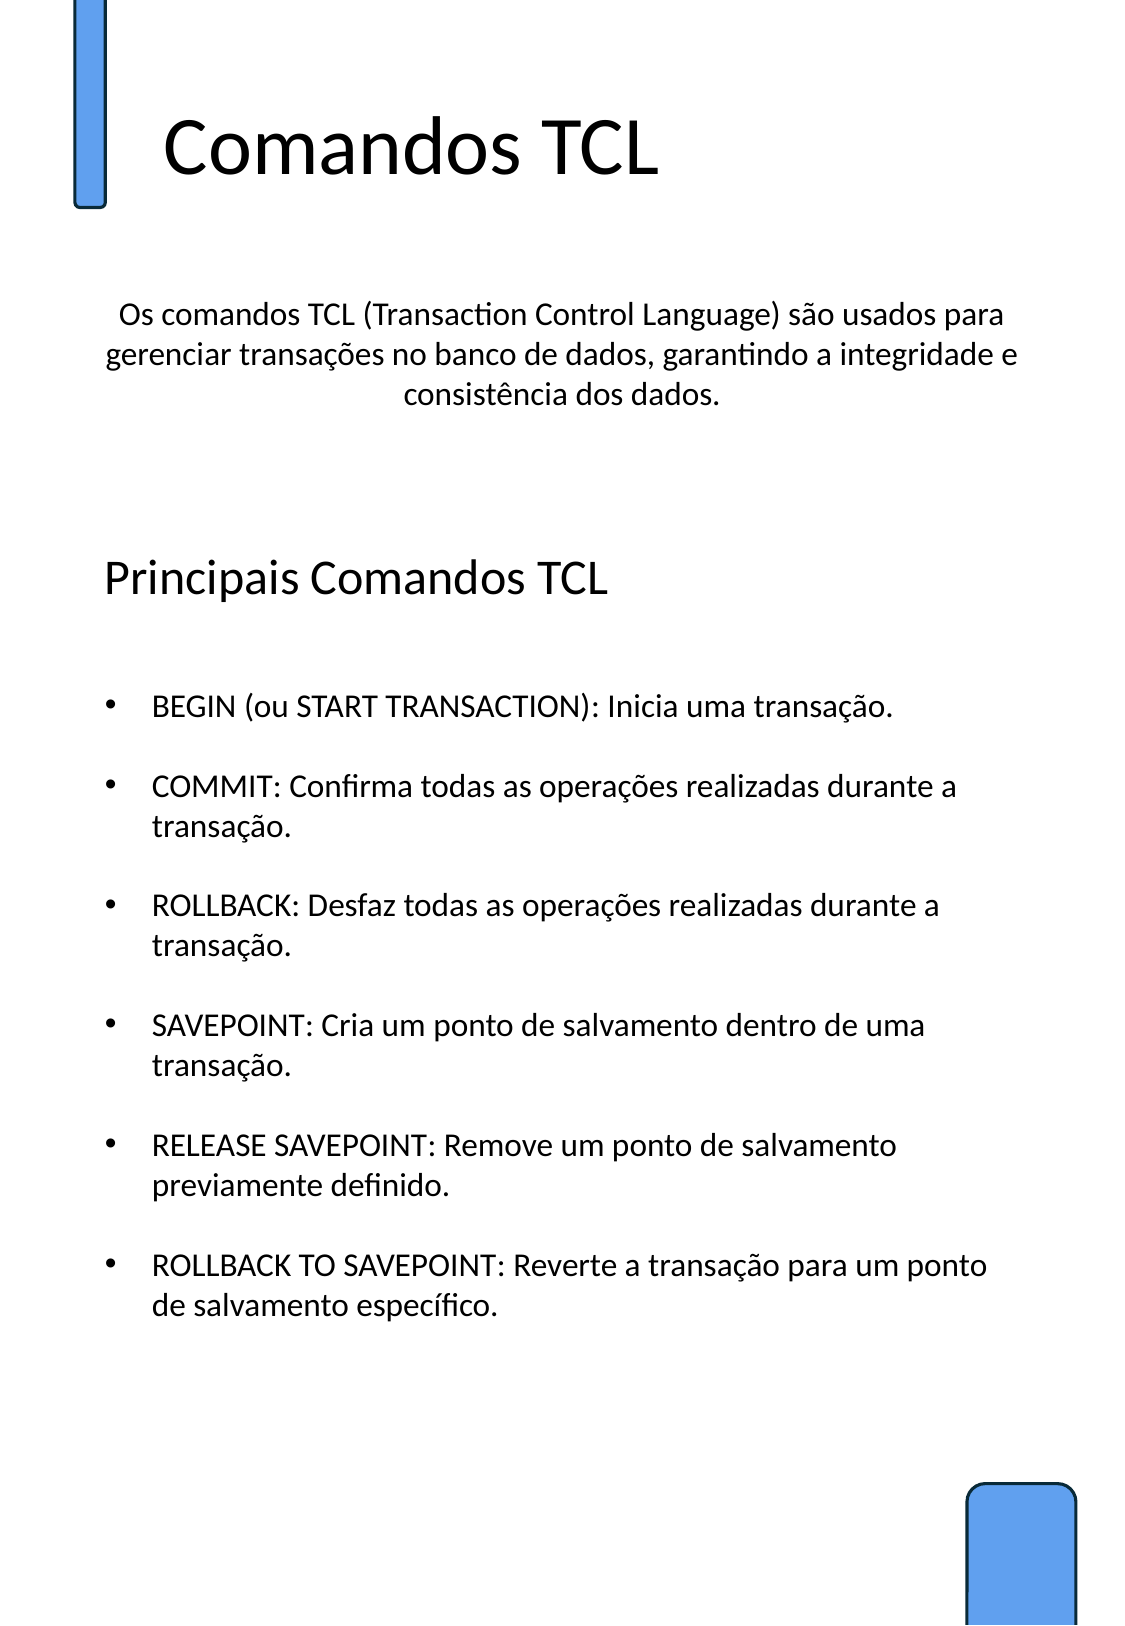

Comandos TCL
Os comandos TCL (Transaction Control Language) são usados para gerenciar transações no banco de dados, garantindo a integridade e consistência dos dados.

Principais Comandos TCL

BEGIN (ou START TRANSACTION): Inicia uma transação.

COMMIT: Confirma todas as operações realizadas durante a transação.

ROLLBACK: Desfaz todas as operações realizadas durante a transação.

SAVEPOINT: Cria um ponto de salvamento dentro de uma transação.

RELEASE SAVEPOINT: Remove um ponto de salvamento previamente definido.

ROLLBACK TO SAVEPOINT: Reverte a transação para um ponto de salvamento específico.